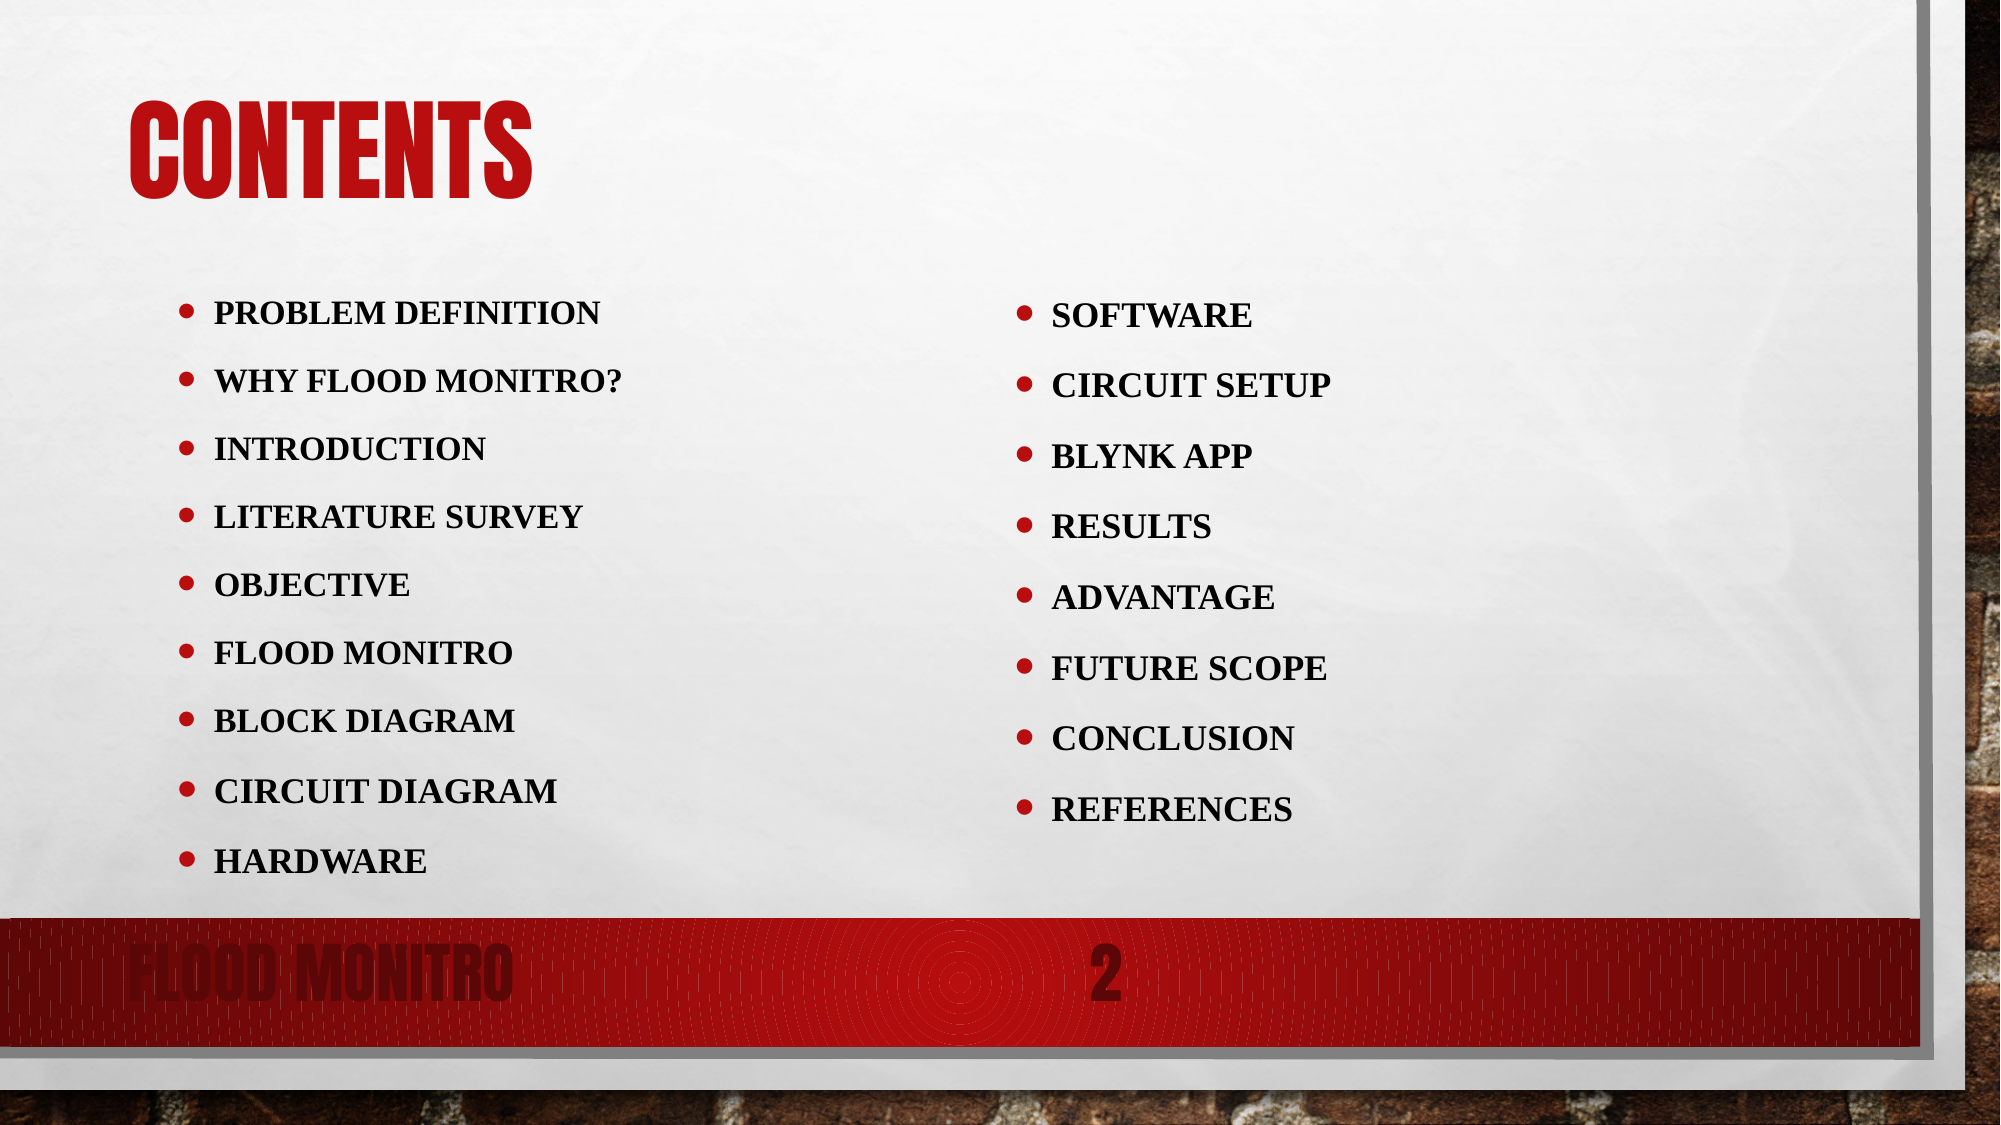

# contents
Problem definition
Why flood monitro?
Introduction
Literature survey
Objective
Flood monitro
Block diagram
Circuit diagram
Hardware
Software
CIRCUIT SETUP
BLYNK APP
ResultS
advantage
Future Scope
conclusion
references

FLOOD MONITRO
2